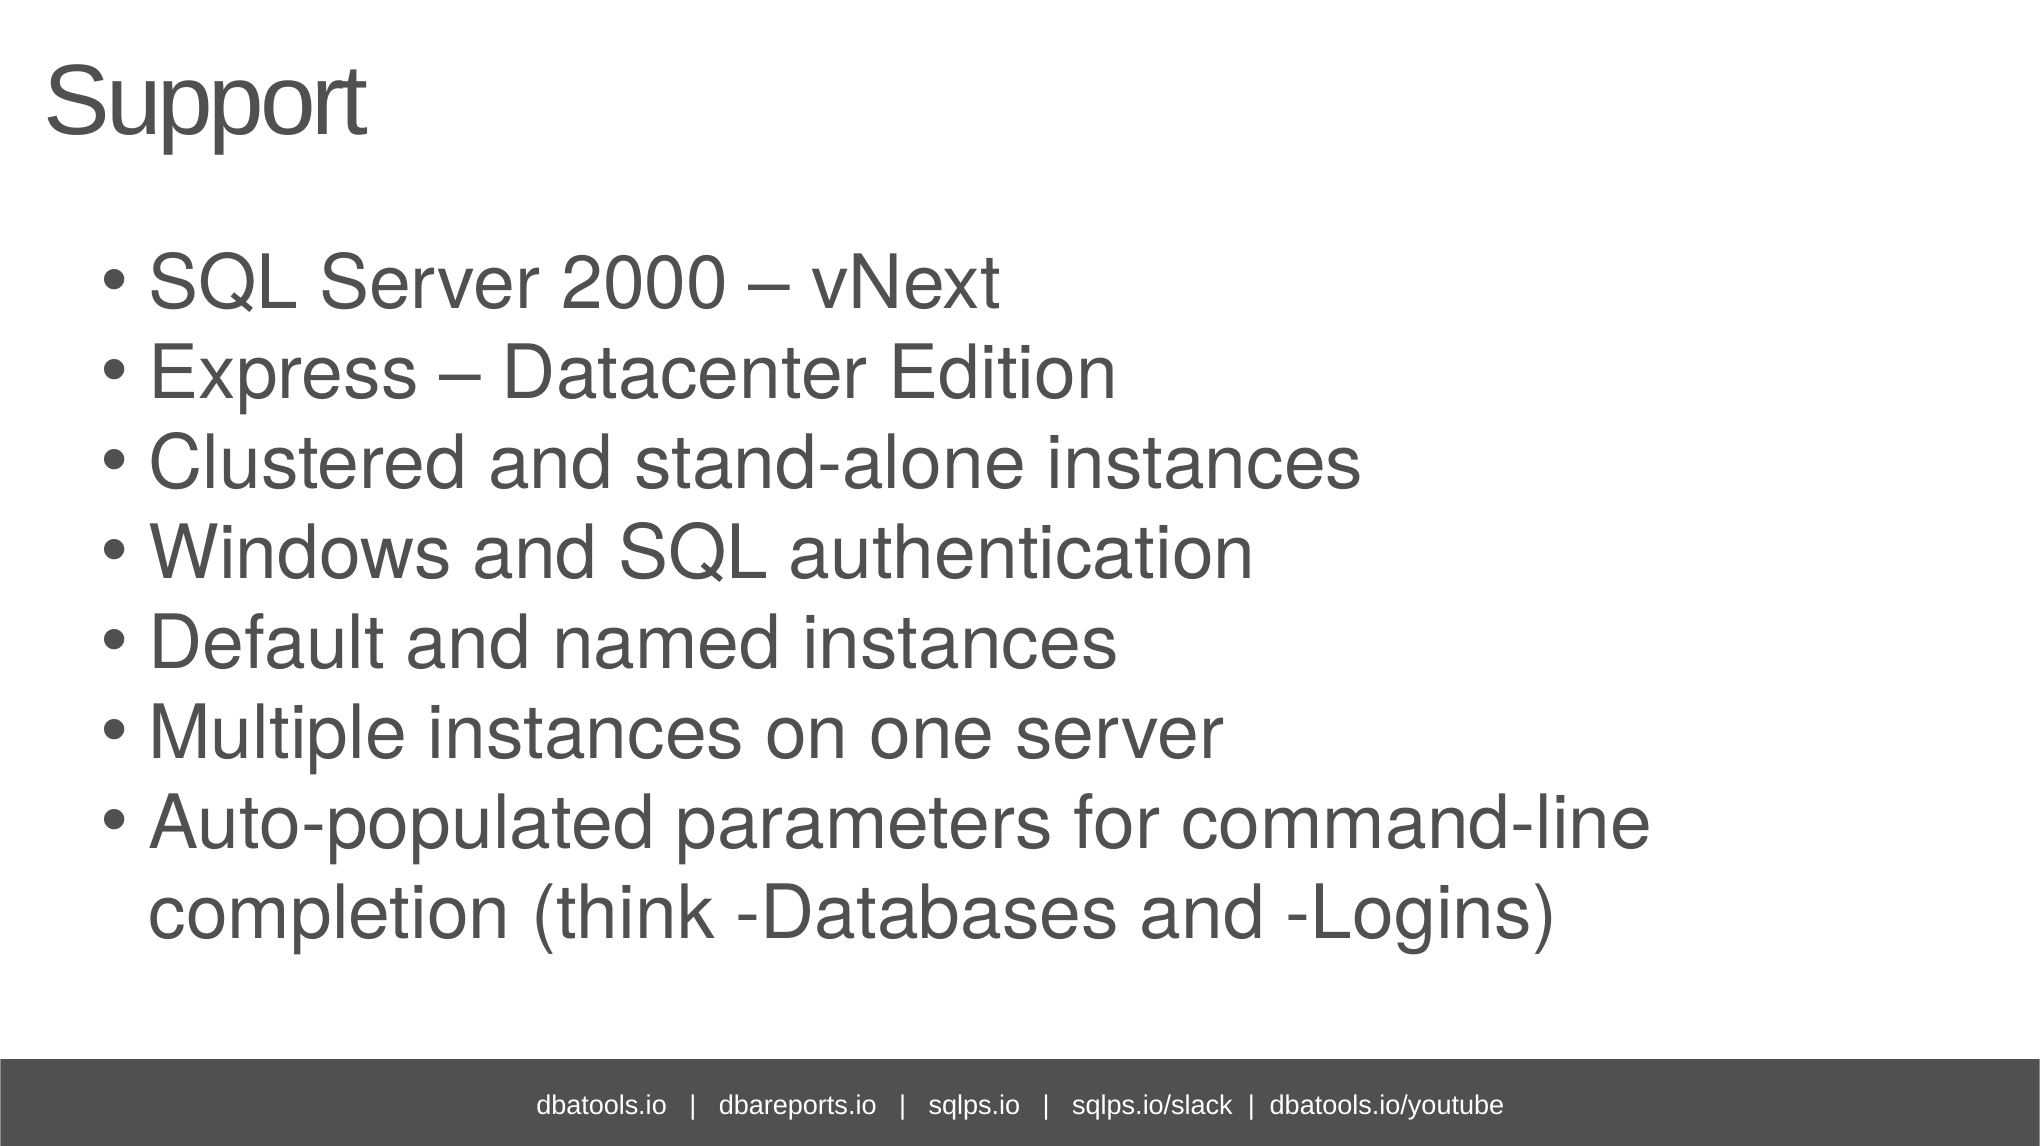

# Support
SQL Server 2000 – vNext
Express – Datacenter Edition
Clustered and stand-alone instances
Windows and SQL authentication
Default and named instances
Multiple instances on one server
Auto-populated parameters for command-line completion (think -Databases and -Logins)

dbatools.io   |   dbareports.io   |   sqlps.io   |   sqlps.io/slack  |  dbatools.io/youtube